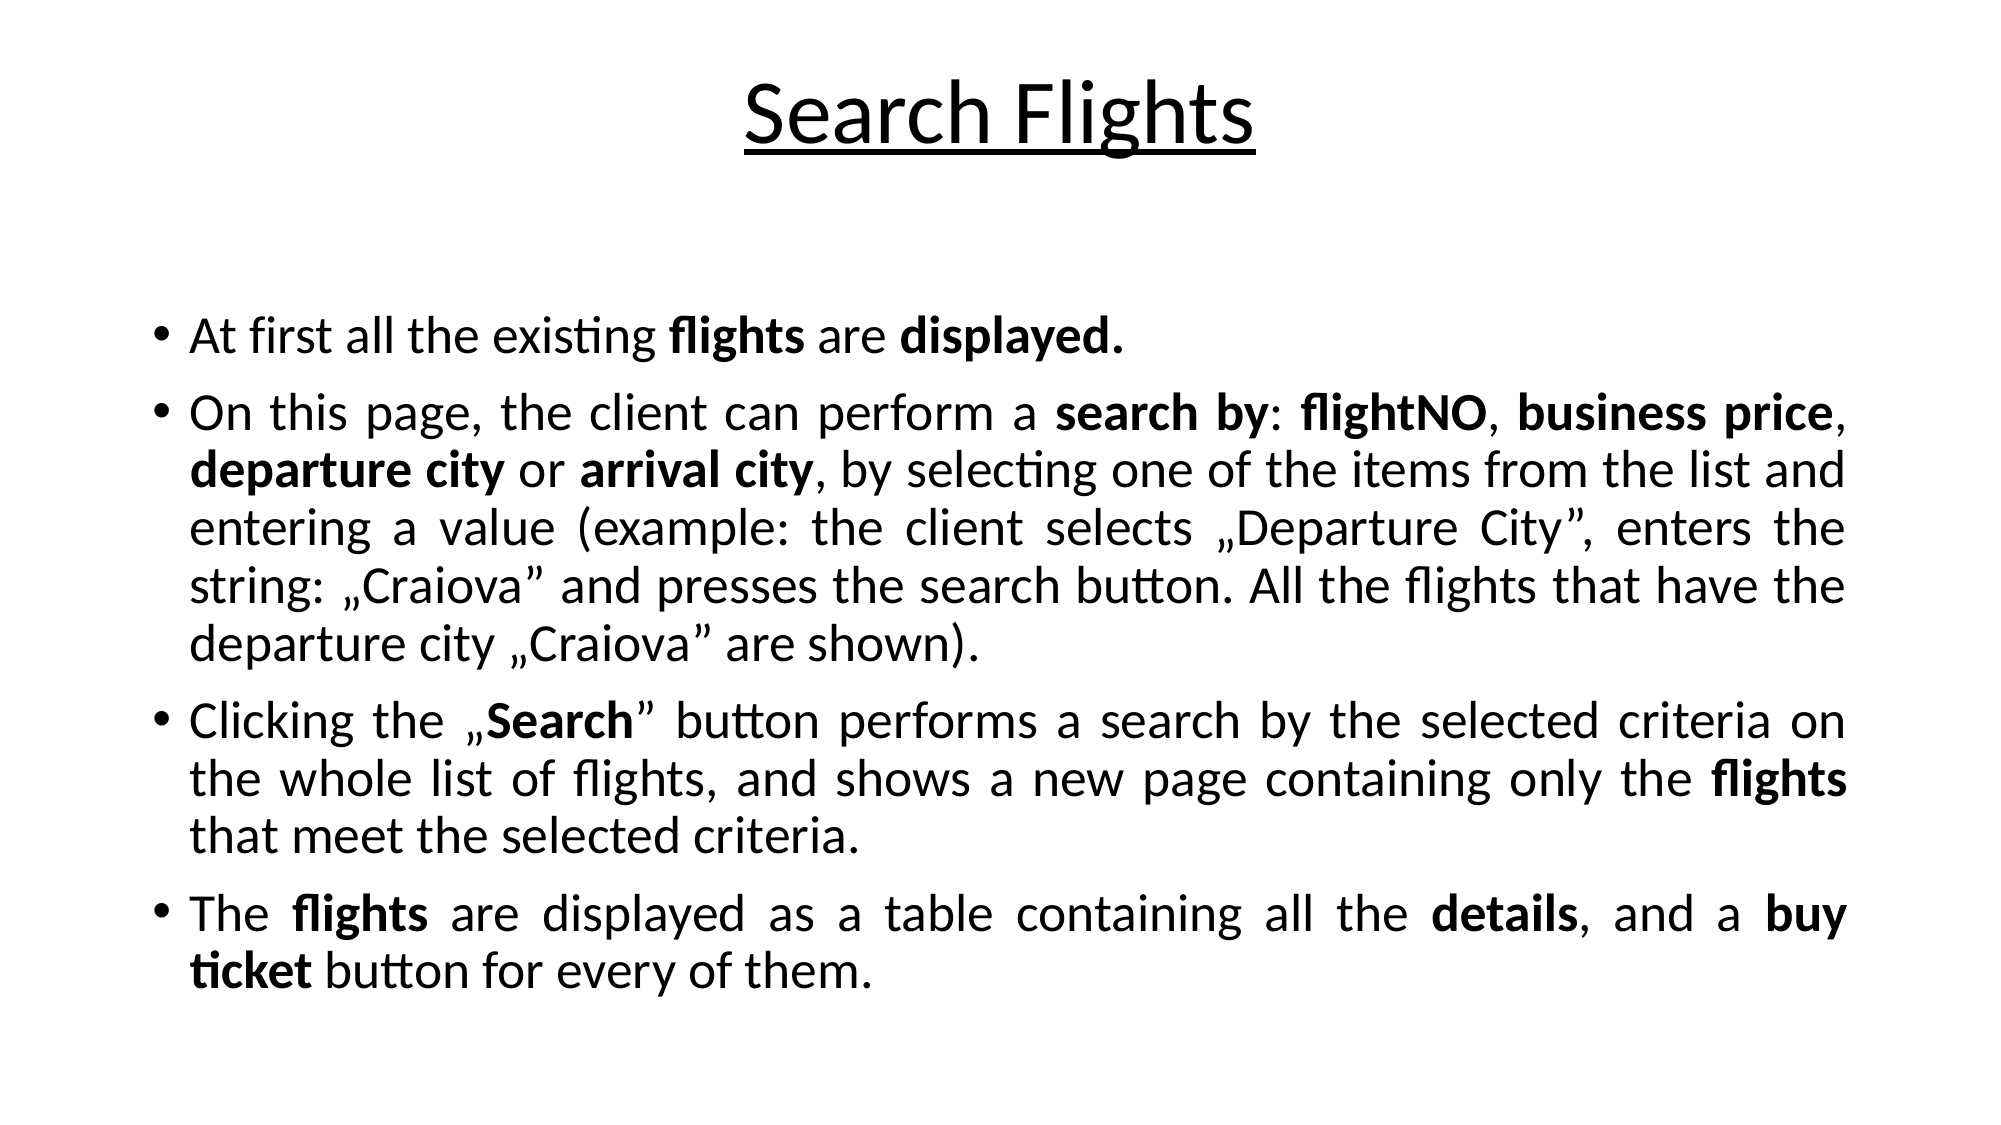

# Search Flights
At first all the existing flights are displayed.
On this page, the client can perform a search by: flightNO, business price, departure city or arrival city, by selecting one of the items from the list and entering a value (example: the client selects „Departure City”, enters the string: „Craiova” and presses the search button. All the flights that have the departure city „Craiova” are shown).
Clicking the „Search” button performs a search by the selected criteria on the whole list of flights, and shows a new page containing only the flights that meet the selected criteria.
The flights are displayed as a table containing all the details, and a buy ticket button for every of them.